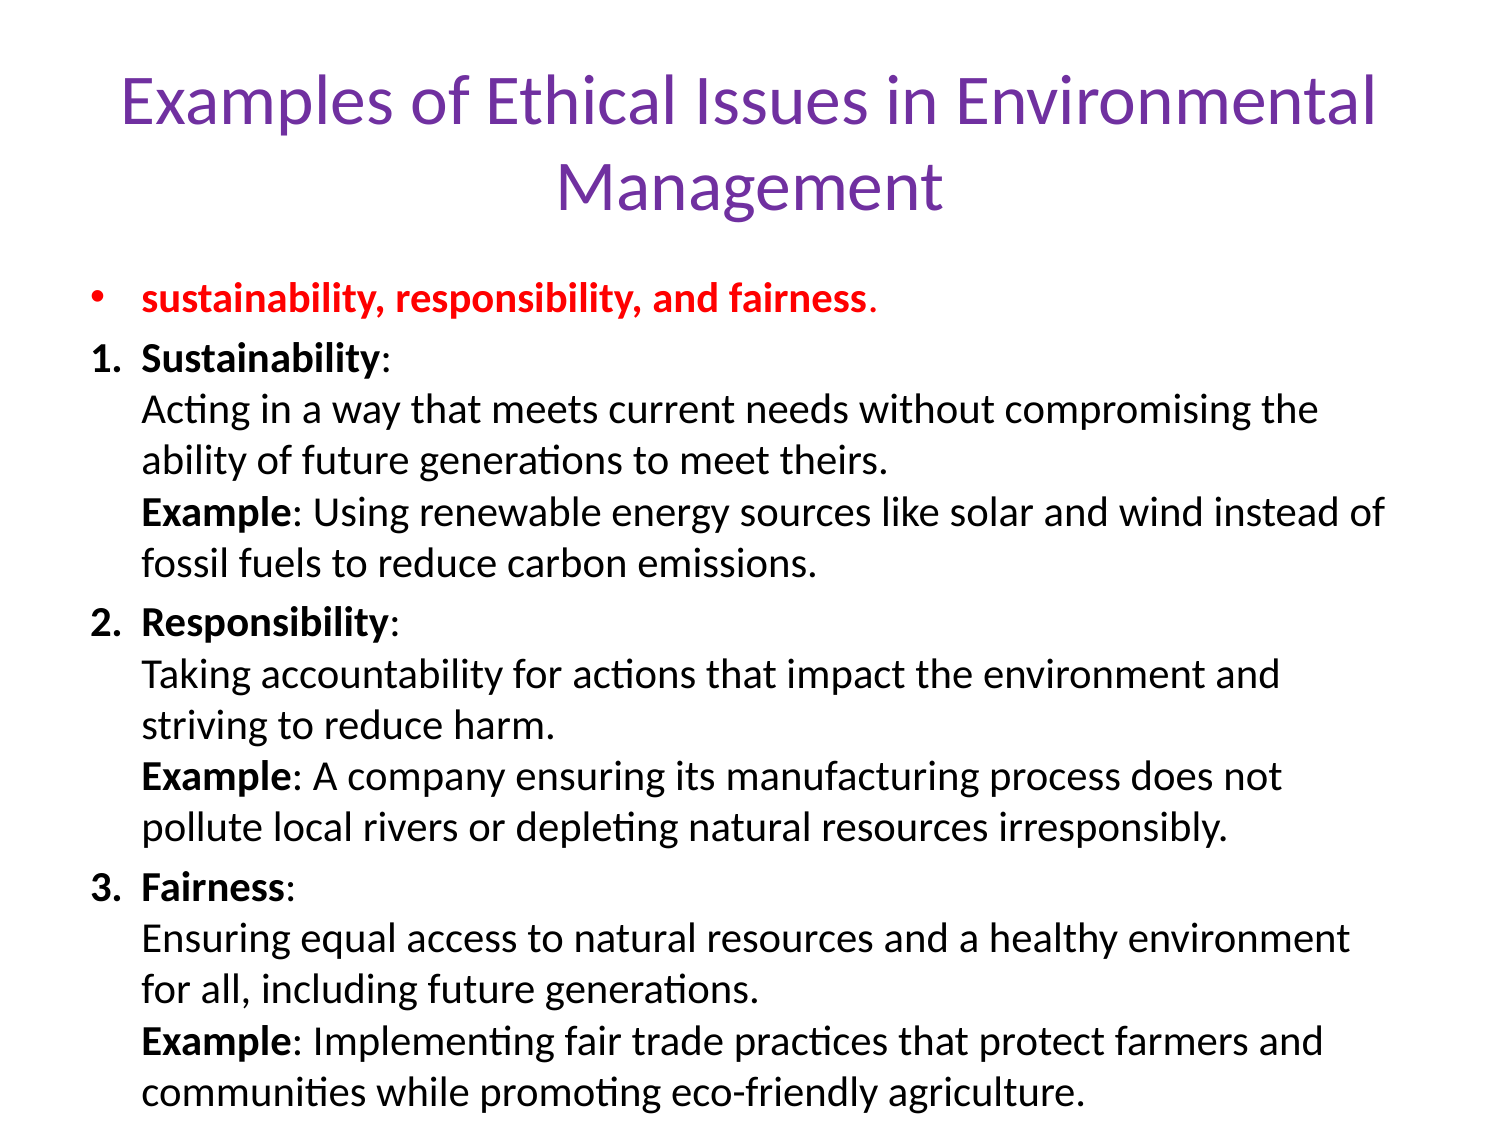

# Examples of Ethical Issues in Environmental Management
sustainability, responsibility, and fairness.
Sustainability:
Acting in a way that meets current needs without compromising the ability of future generations to meet theirs.
Example: Using renewable energy sources like solar and wind instead of fossil fuels to reduce carbon emissions.
Responsibility:
Taking accountability for actions that impact the environment and striving to reduce harm.
Example: A company ensuring its manufacturing process does not pollute local rivers or depleting natural resources irresponsibly.
Fairness:
Ensuring equal access to natural resources and a healthy environment for all, including future generations.
Example: Implementing fair trade practices that protect farmers and communities while promoting eco-friendly agriculture.